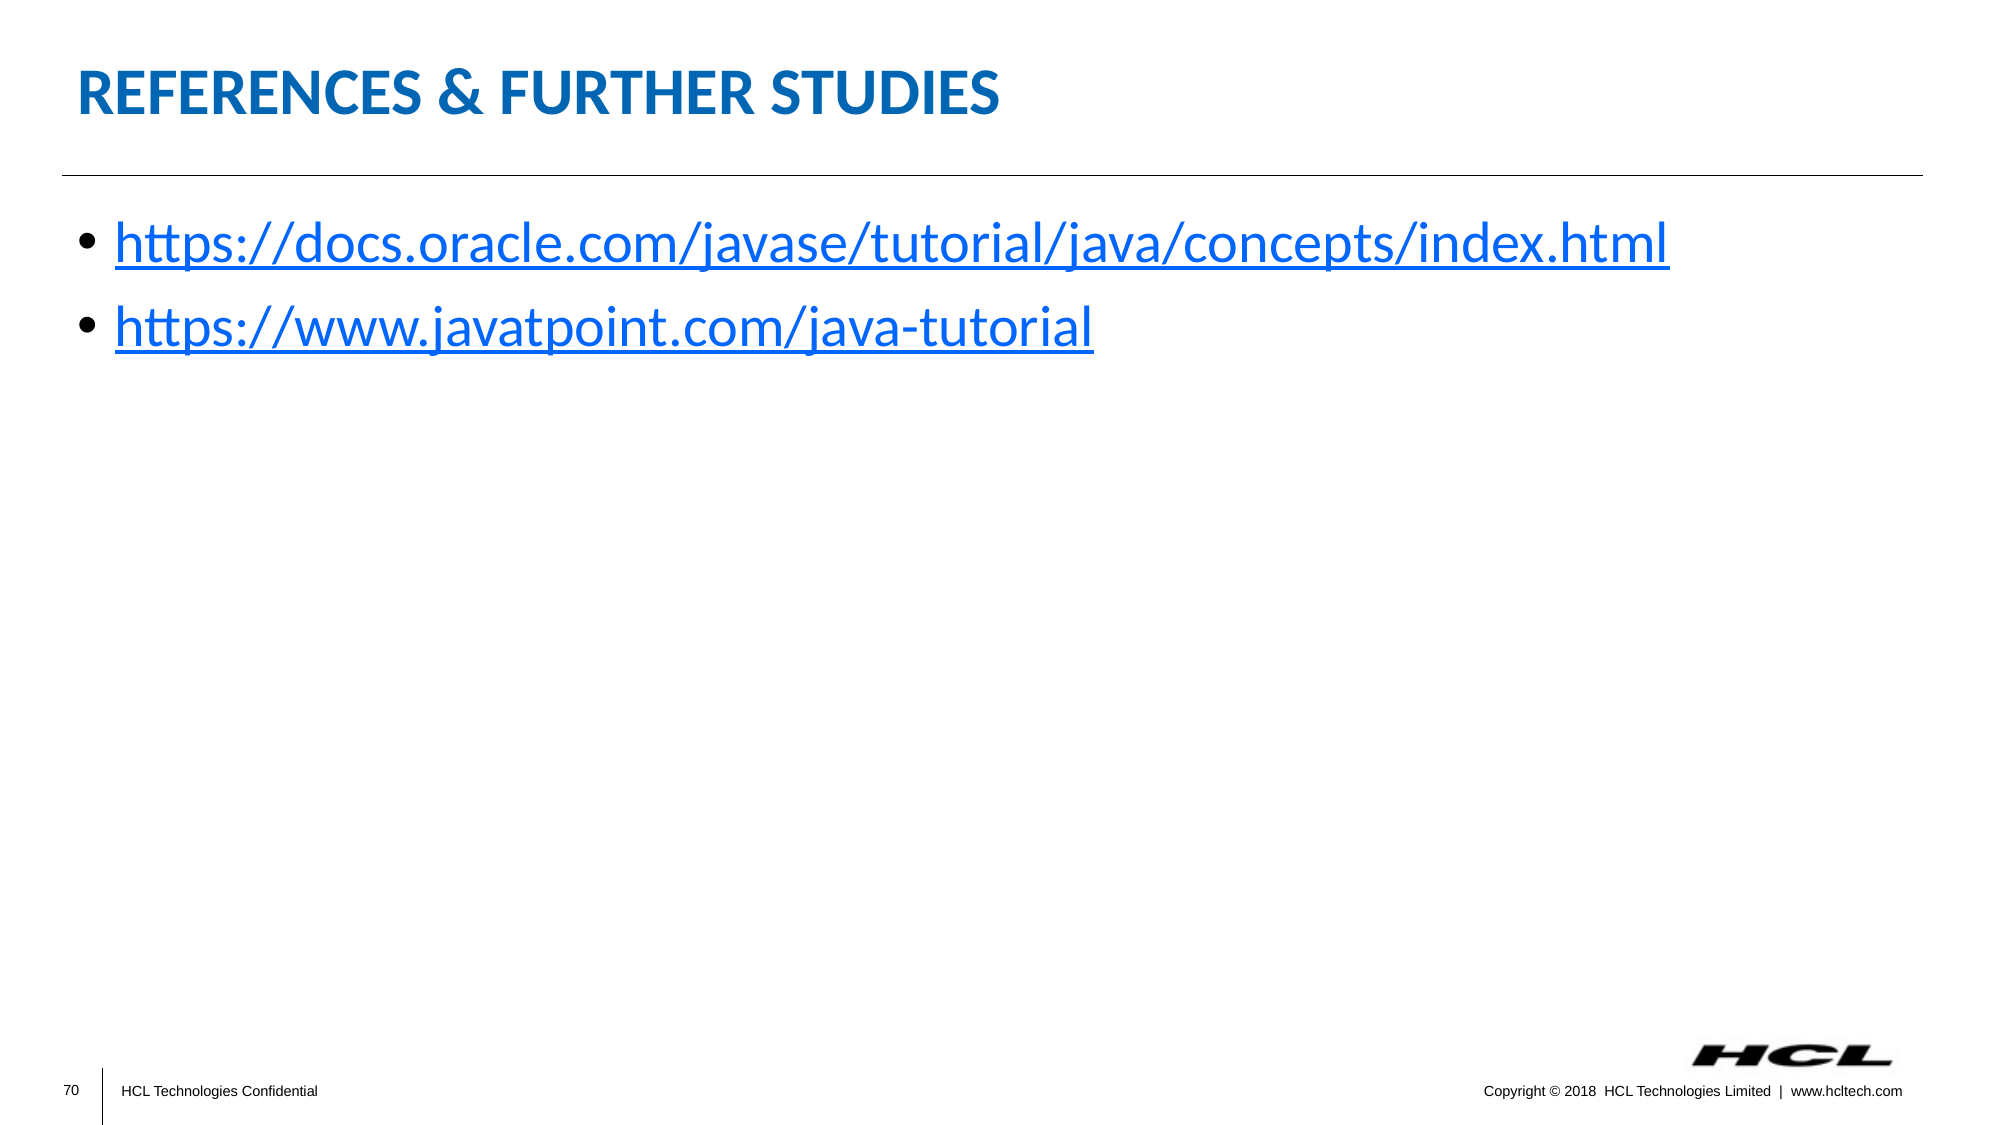

# References & Further Studies
https://docs.oracle.com/javase/tutorial/java/concepts/index.html
https://www.javatpoint.com/java-tutorial